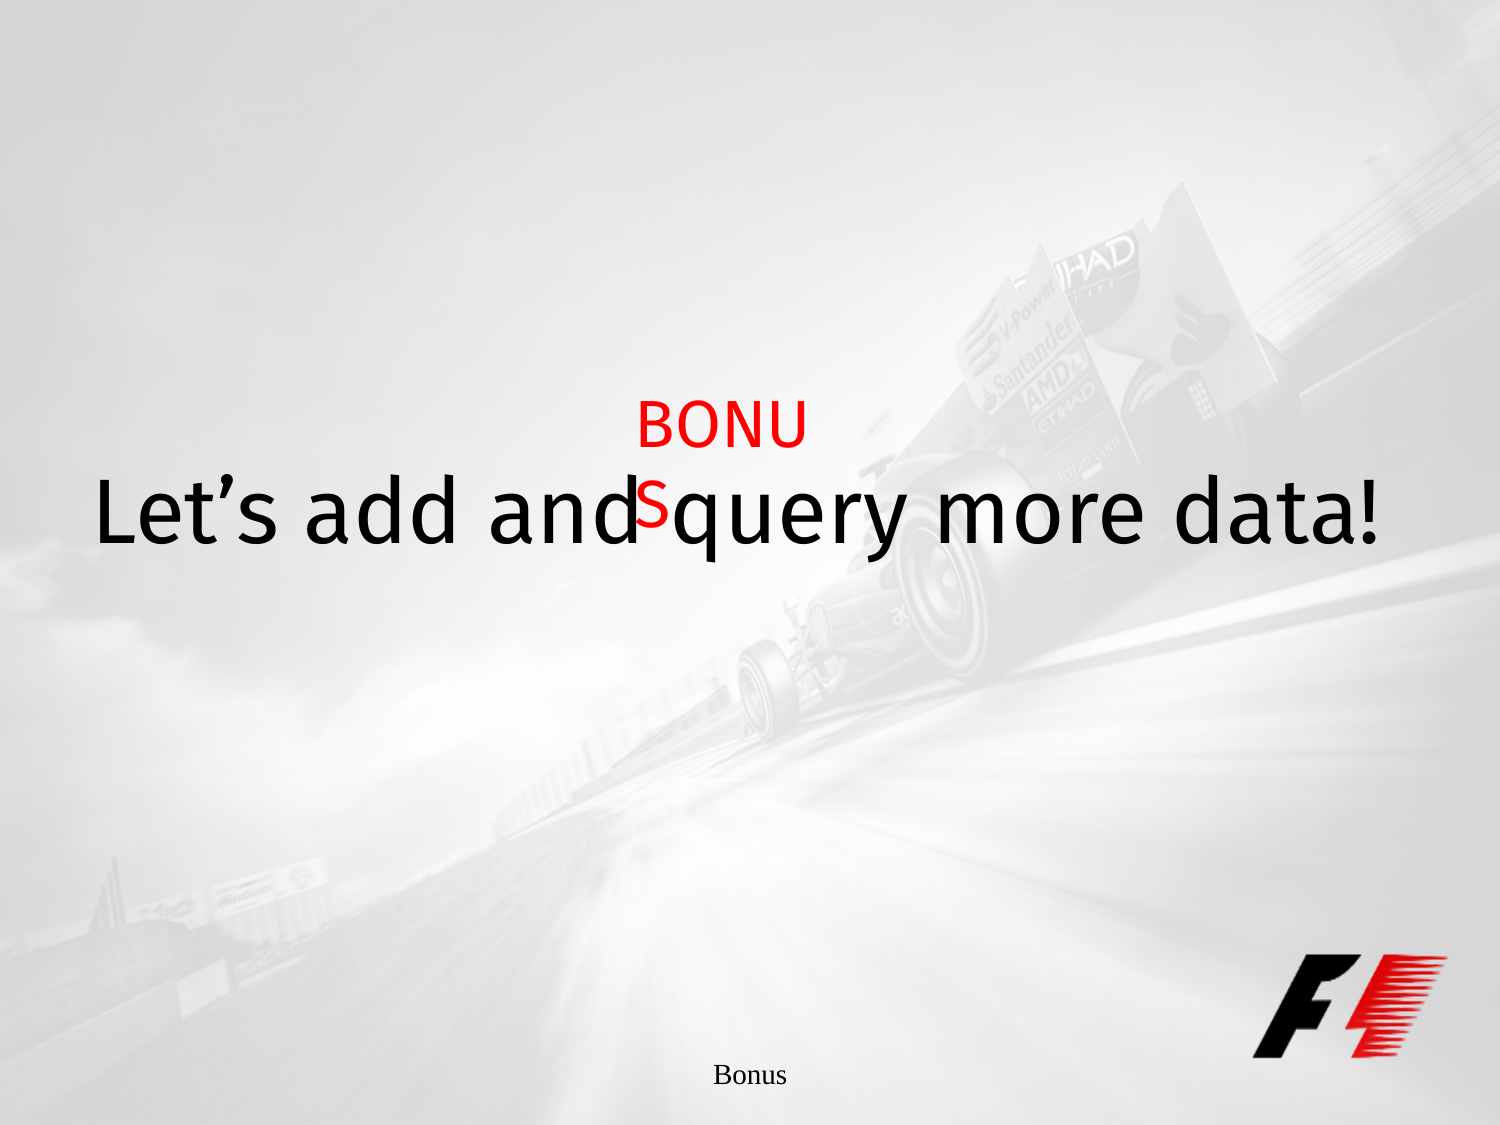

BONUS
Let’s add and query more data!
Bonus